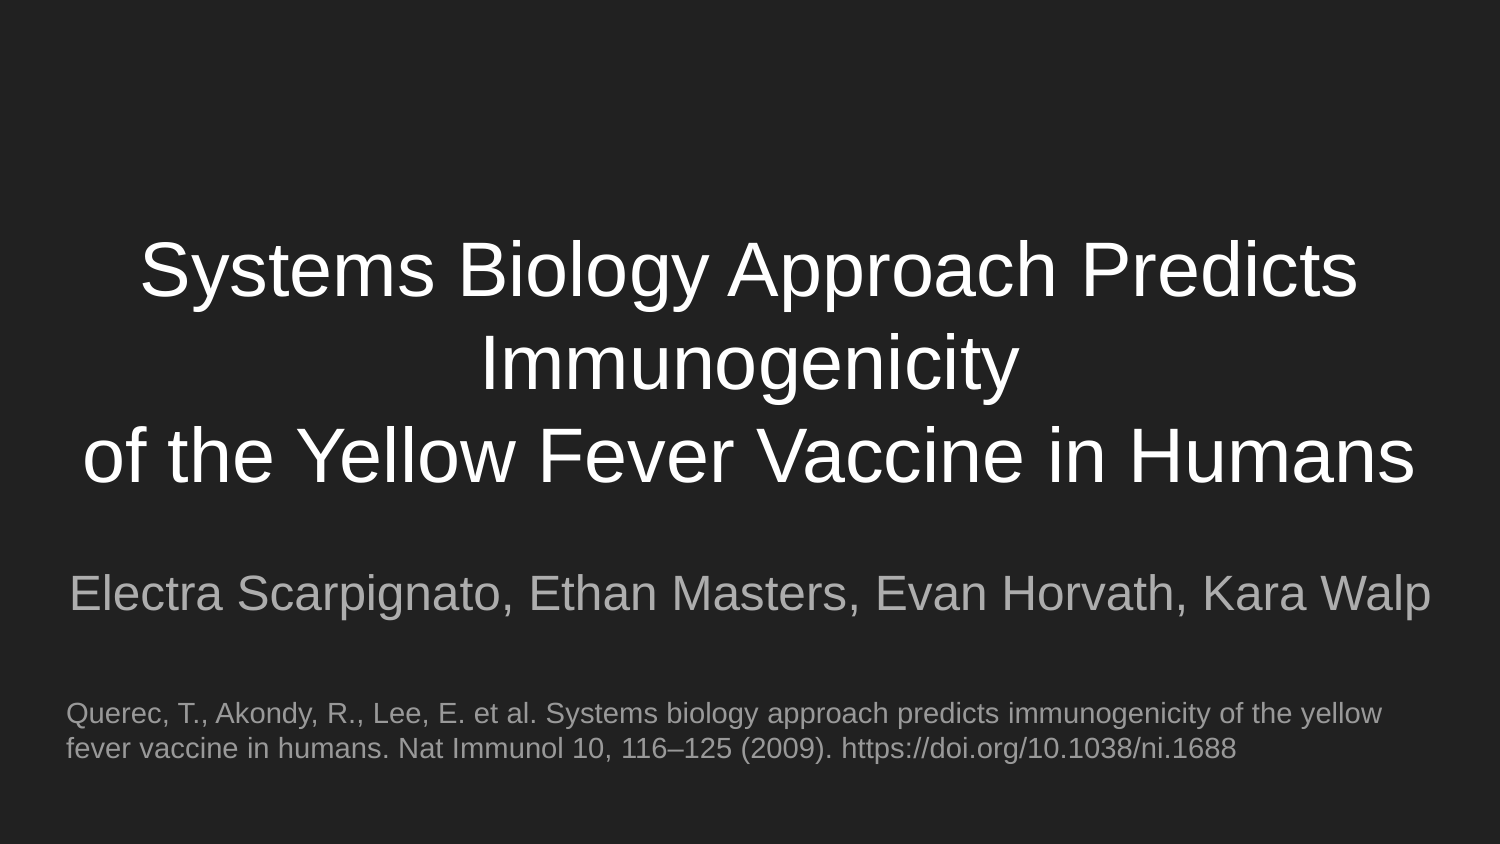

# Systems Biology Approach Predicts Immunogenicity
of the Yellow Fever Vaccine in Humans
Electra Scarpignato, Ethan Masters, Evan Horvath, Kara Walp
Querec, T., Akondy, R., Lee, E. et al. Systems biology approach predicts immunogenicity of the yellow fever vaccine in humans. Nat Immunol 10, 116–125 (2009). https://doi.org/10.1038/ni.1688